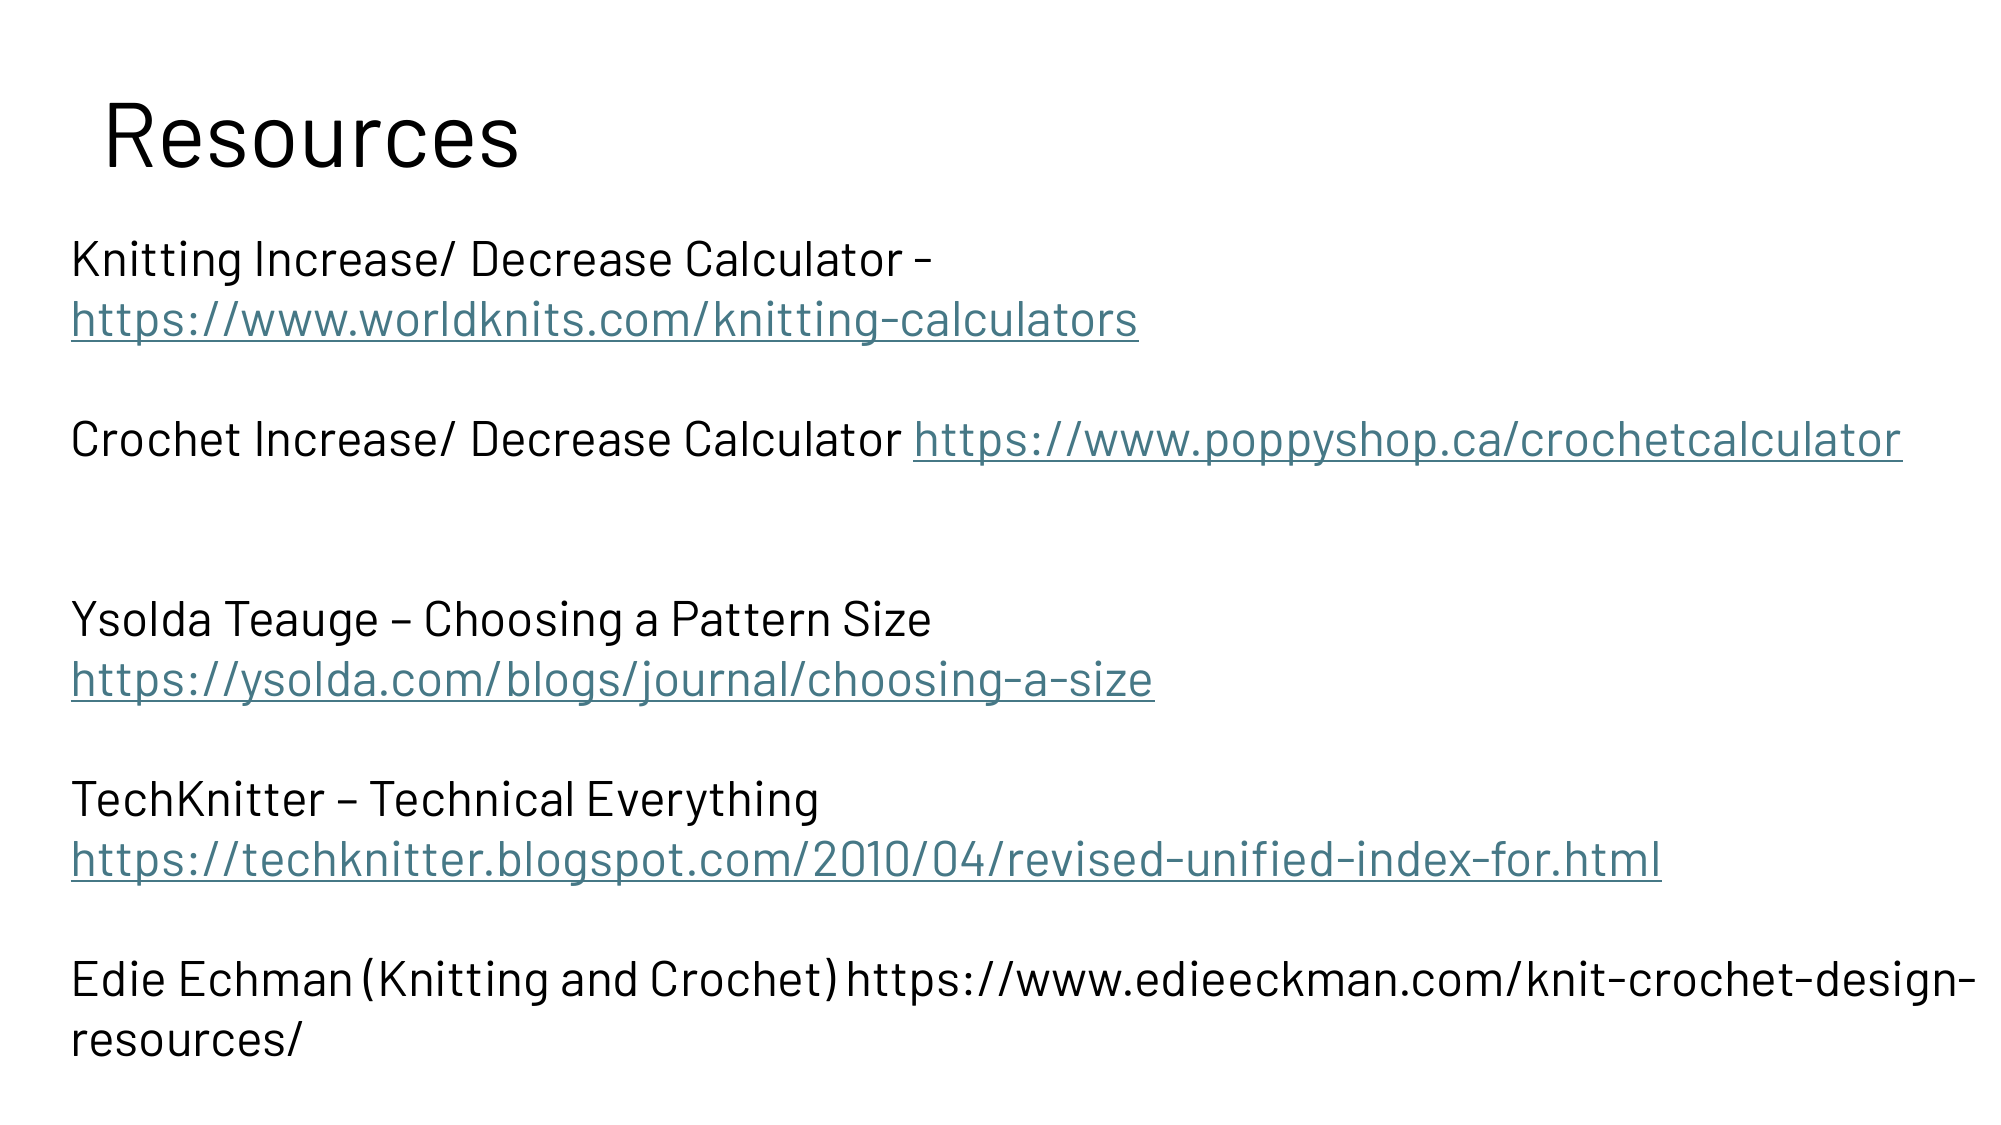

# Resources
Knitting Increase/ Decrease Calculator - https://www.worldknits.com/knitting-calculators

Crochet Increase/ Decrease Calculator https://www.poppyshop.ca/crochetcalculator

Ysolda Teauge – Choosing a Pattern Size https://ysolda.com/blogs/journal/choosing-a-size

TechKnitter – Technical Everything https://techknitter.blogspot.com/2010/04/revised-unified-index-for.html

Edie Echman (Knitting and Crochet) https://www.edieeckman.com/knit-crochet-design-resources/